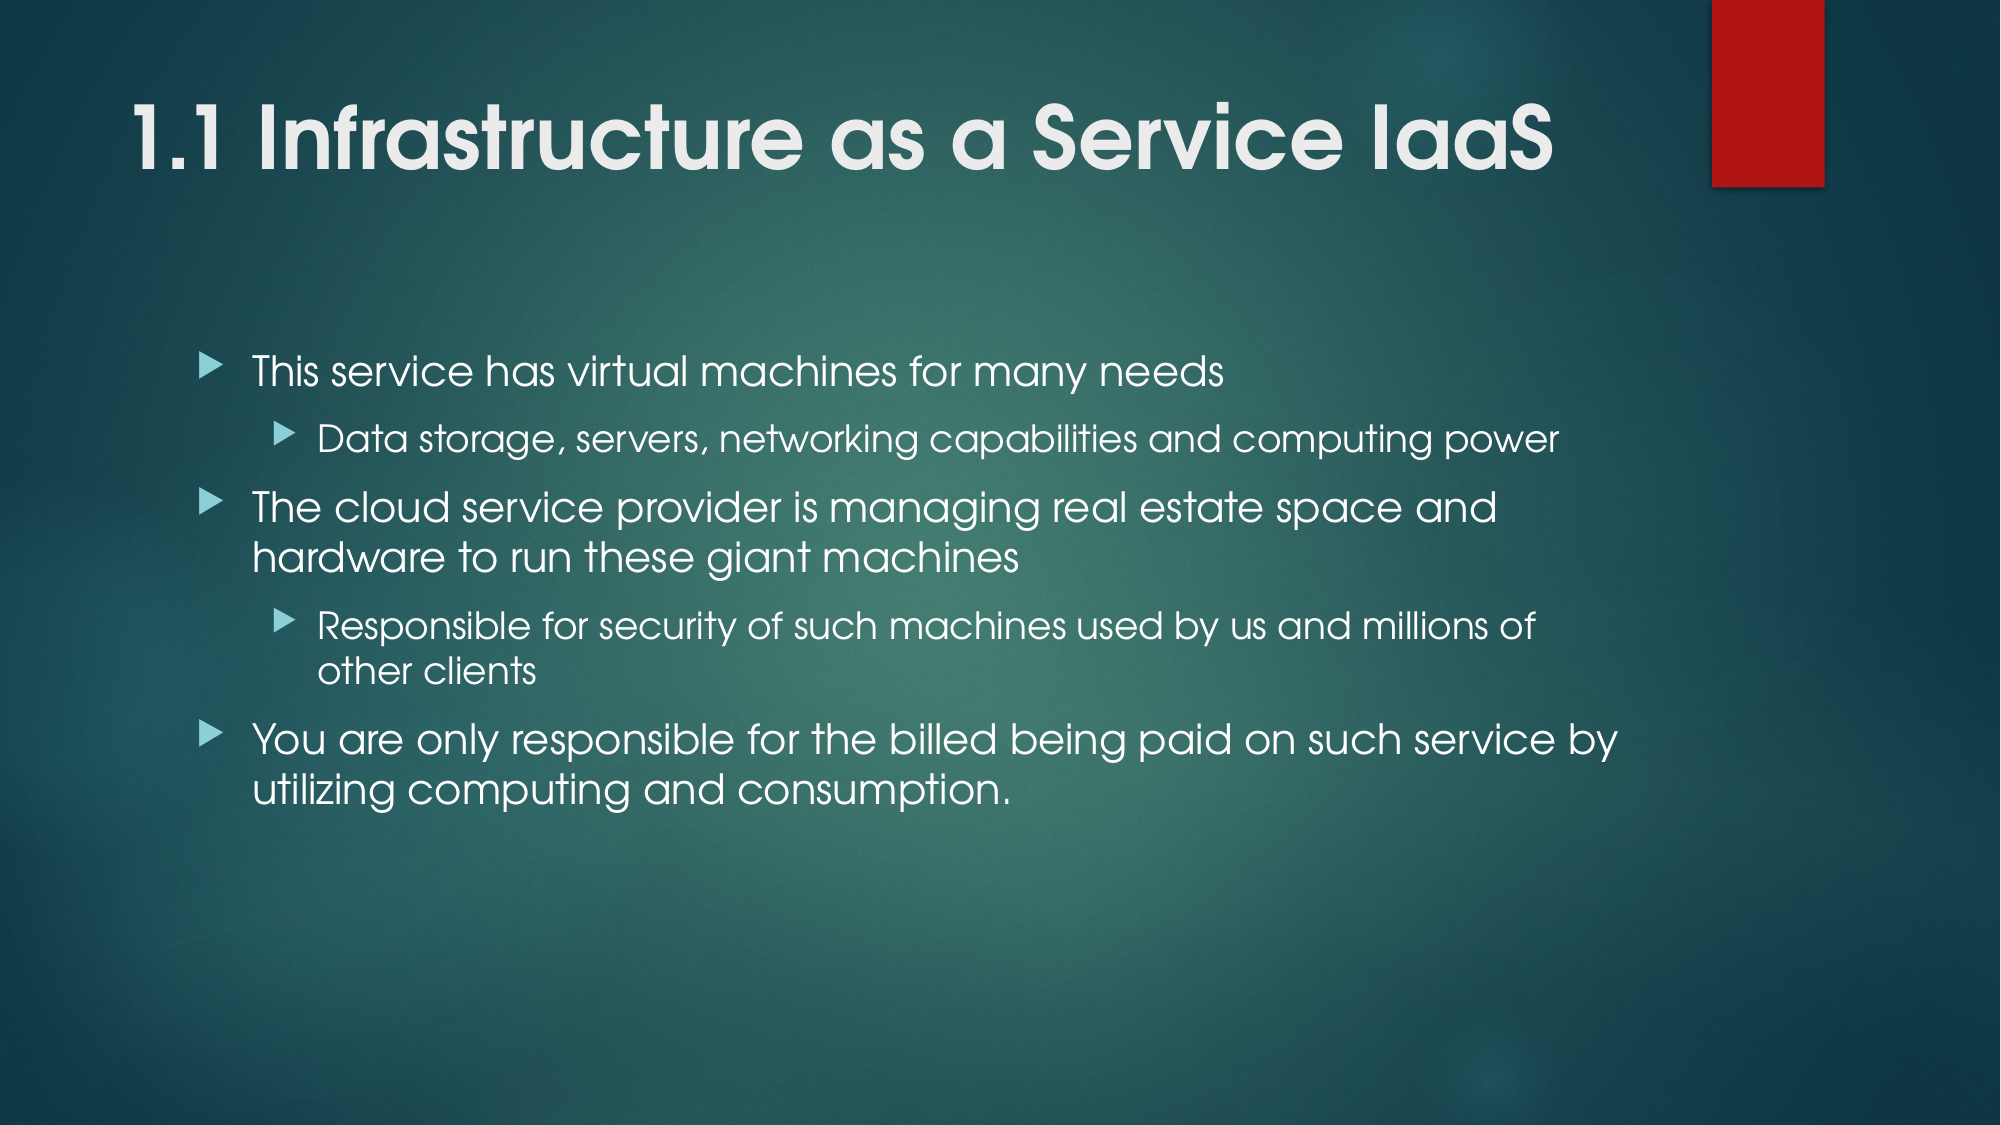

# 1.1 Infrastructure as a Service IaaS
This service has virtual machines for many needs
Data storage, servers, networking capabilities and computing power
The cloud service provider is managing real estate space and hardware to run these giant machines
Responsible for security of such machines used by us and millions of other clients
You are only responsible for the billed being paid on such service by utilizing computing and consumption.